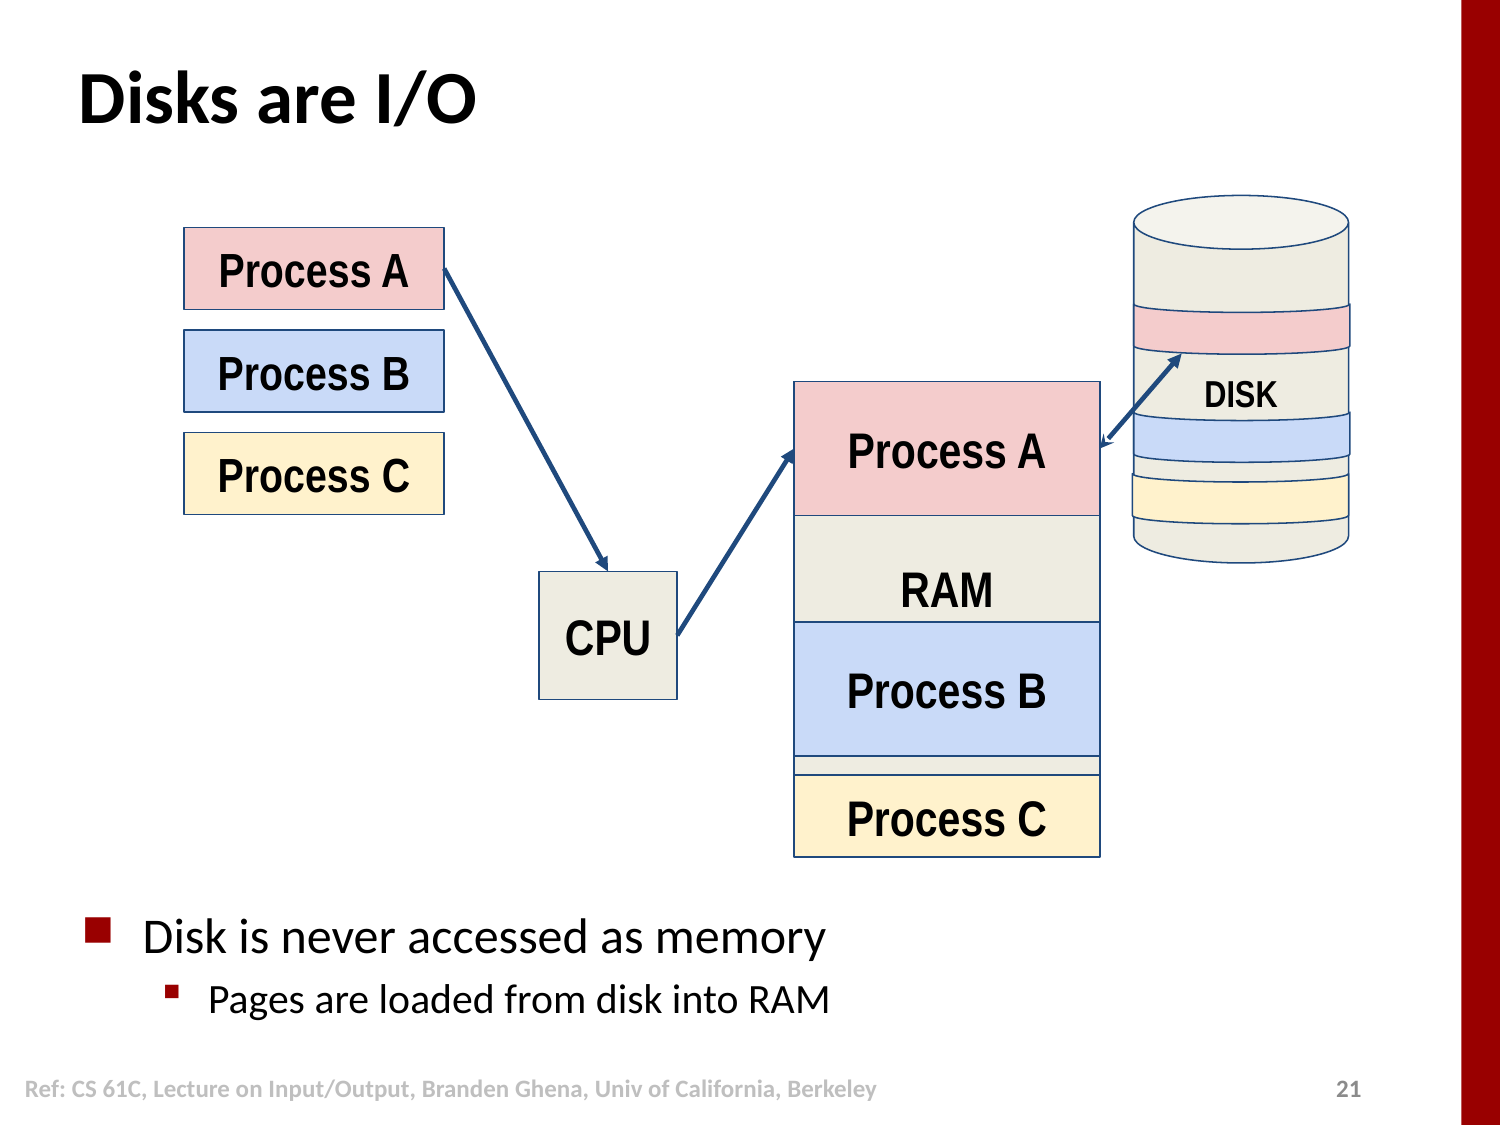

# Disks are I/O
DISK

Process A

Process B
Process A
RAM

Process C
CPU
Process B
Process C
Disk is never accessed as memory
Pages are loaded from disk into RAM
Ref: CS 61C, Lecture on Input/Output, Branden Ghena, Univ of California, Berkeley